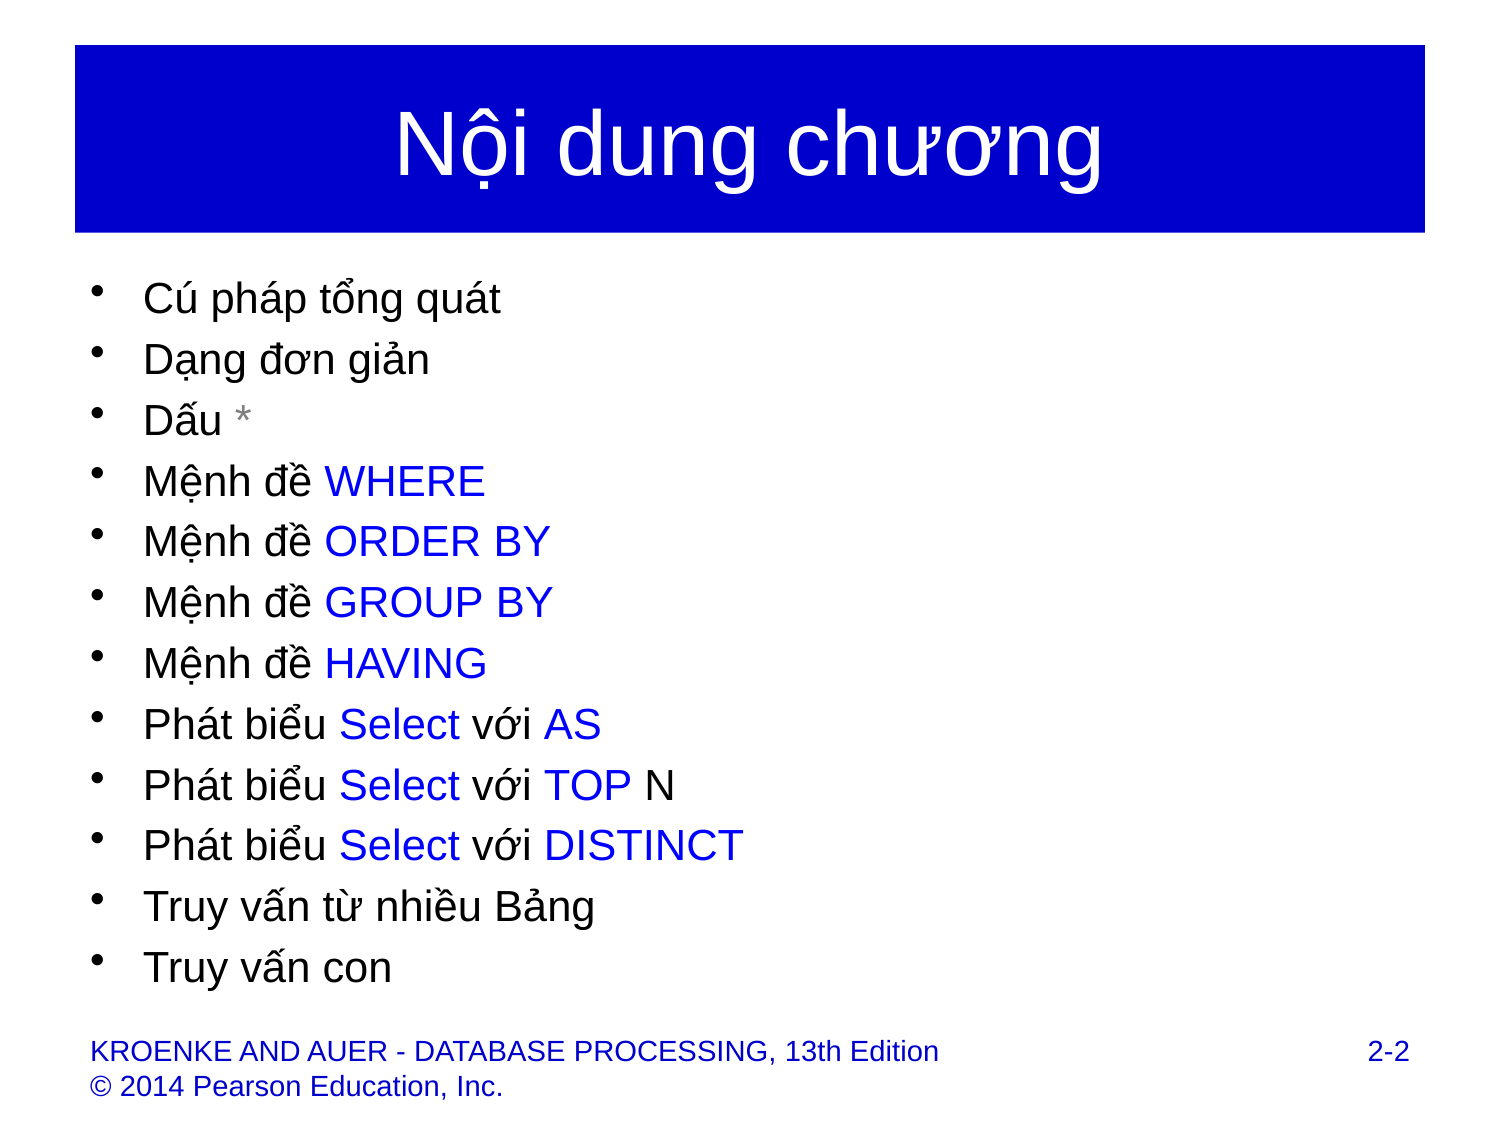

# Nội dung chương
Cú pháp tổng quát
Dạng đơn giản
Dấu *
Mệnh đề WHERE
Mệnh đề ORDER BY
Mệnh đề GROUP BY
Mệnh đề HAVING
Phát biểu Select với AS
Phát biểu Select với TOP N
Phát biểu Select với DISTINCT
Truy vấn từ nhiều Bảng
Truy vấn con
2-2

KROENKE AND AUER - DATABASE PROCESSING, 13th Edition  © 2014 Pearson Education, Inc.